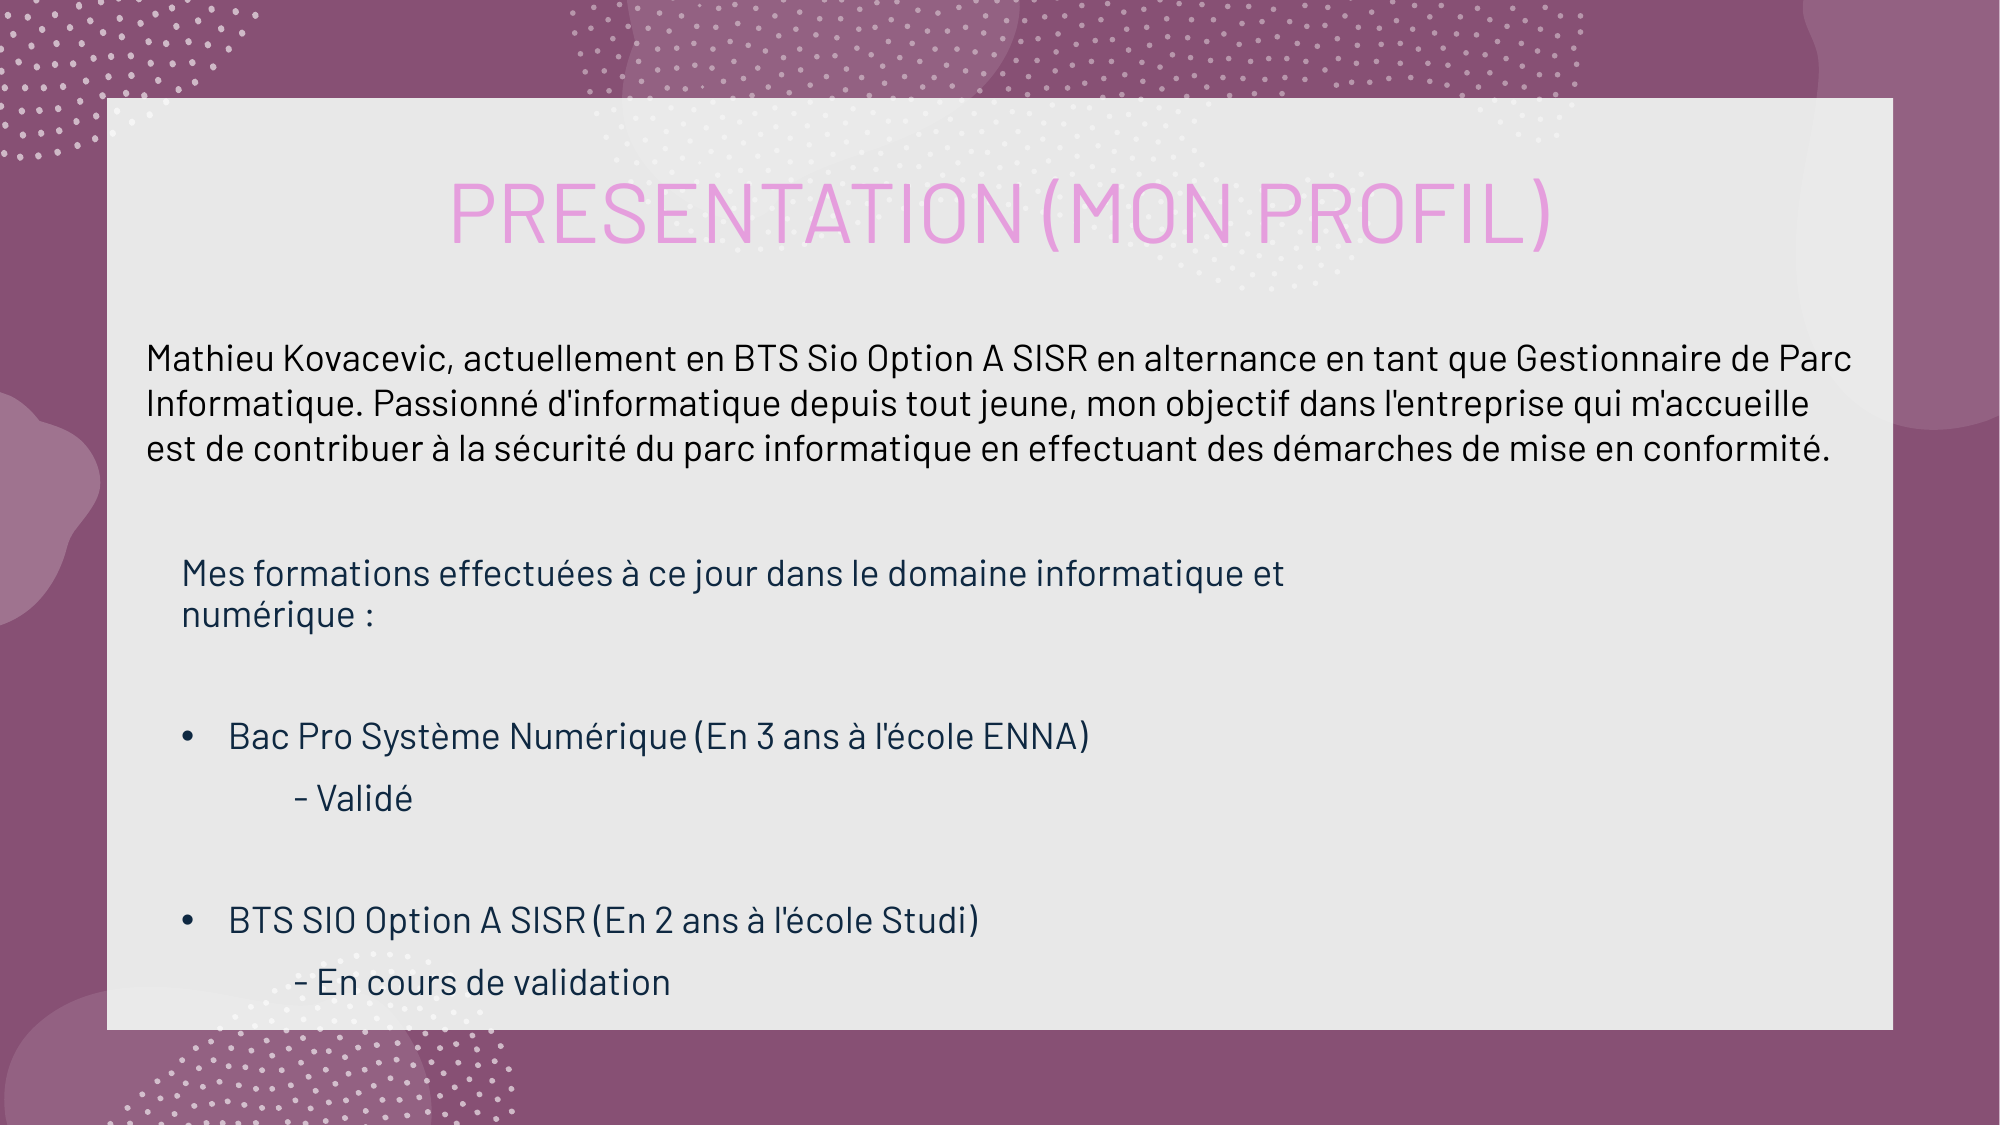

# PRESENTATION (MON PROFIL)
Mathieu Kovacevic, actuellement en BTS Sio Option A SISR en alternance en tant que Gestionnaire de Parc Informatique. Passionné d'informatique depuis tout jeune, mon objectif dans l'entreprise qui m'accueille est de contribuer à la sécurité du parc informatique en effectuant des démarches de mise en conformité.
Mes formations effectuées à ce jour dans le domaine informatique et numérique :

Bac Pro Système Numérique (En 3 ans à l'école ENNA)
   - Validé

BTS SIO Option A SISR (En 2 ans à l'école Studi)
   - En cours de validation